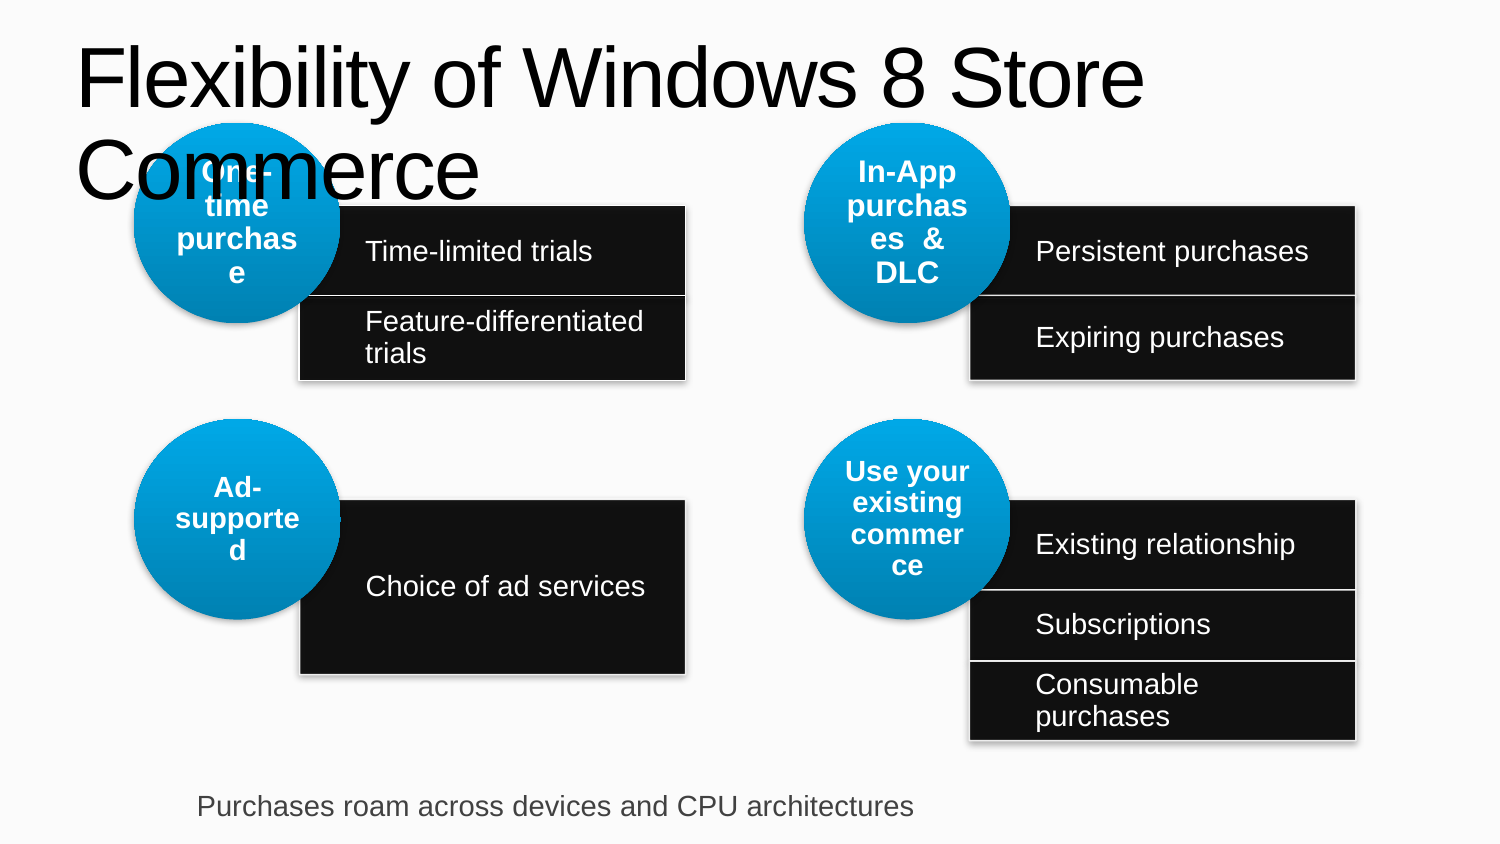

# Flexibility of Windows 8 Store Commerce
In-App purchases  & DLC
Persistent purchases
Expiring purchases
One-time purchase
Time-limited trials
Feature-differentiated trials
Use your existing commerce
Existing relationship
Subscriptions
Consumable purchases
Ad- supported
Choice of ad services
Purchases roam across devices and CPU architectures